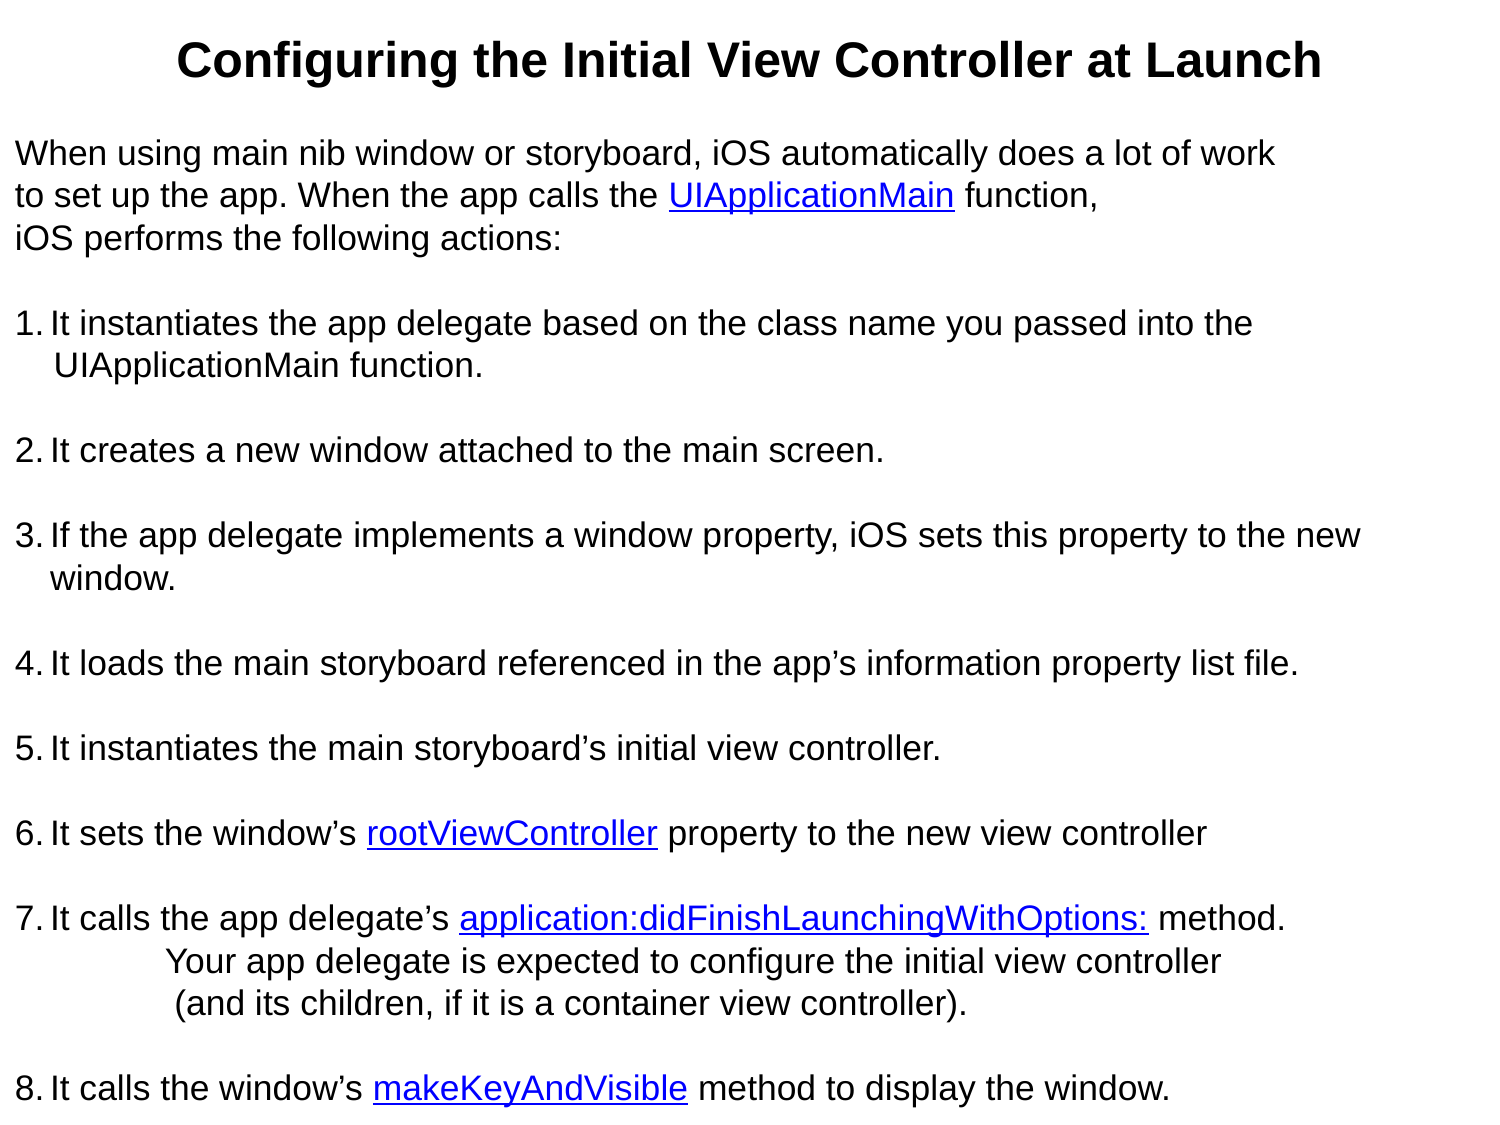

Configuring the Initial View Controller at Launch

When using main nib window or storyboard, iOS automatically does a lot of work
to set up the app. When the app calls the UIApplicationMain function,
iOS performs the following actions:

It instantiates the app delegate based on the class name you passed into the
    UIApplicationMain function.

It creates a new window attached to the main screen.

If the app delegate implements a window property, iOS sets this property to the new 	window.

It loads the main storyboard referenced in the app’s information property list file.

It instantiates the main storyboard’s initial view controller.

It sets the window’s rootViewController property to the new view controller

It calls the app delegate’s application:didFinishLaunchingWithOptions: method.
	Your app delegate is expected to configure the initial view controller
	 (and its children, if it is a container view controller).

It calls the window’s makeKeyAndVisible method to display the window.